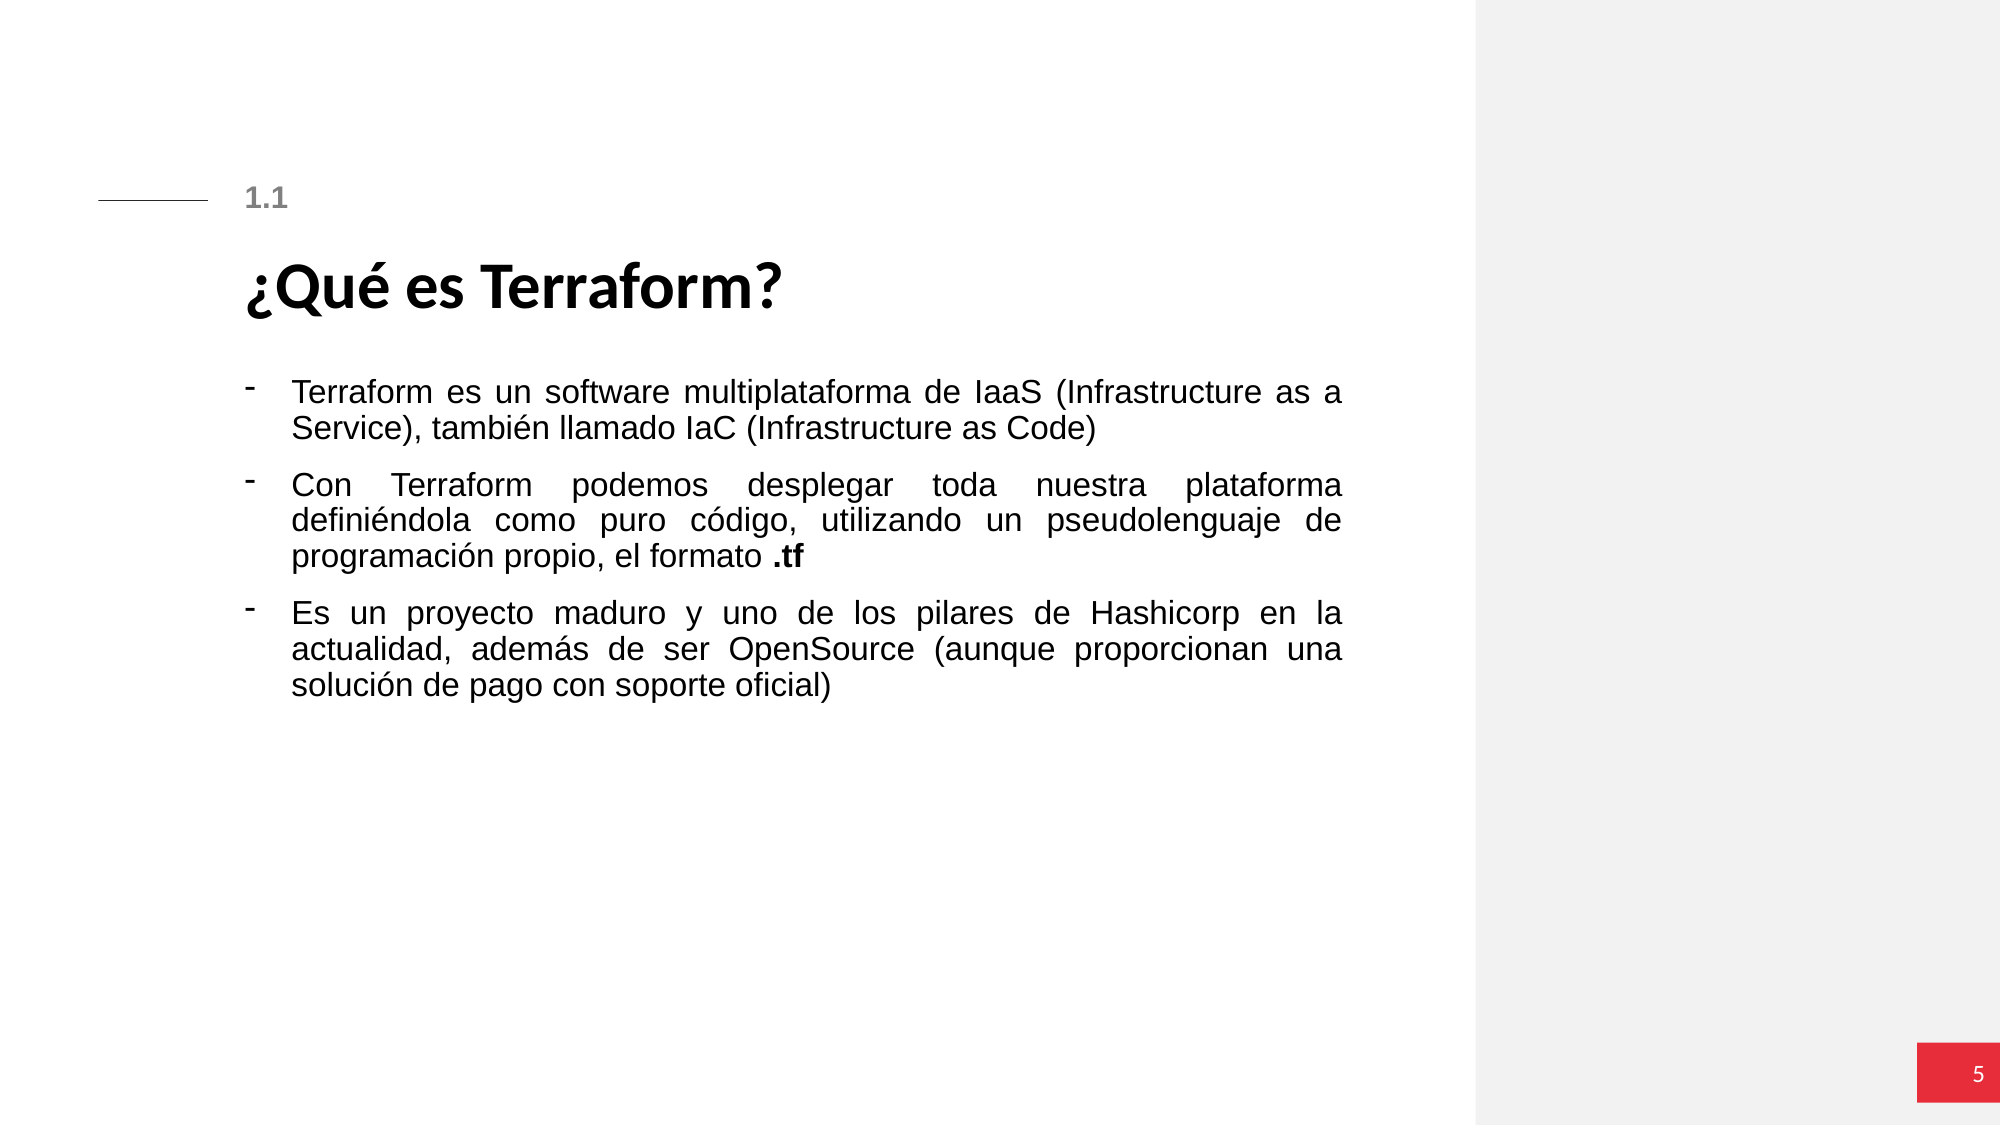

1.1
# ¿Qué es Terraform?
Terraform es un software multiplataforma de IaaS (Infrastructure as a Service), también llamado IaC (Infrastructure as Code)
Con Terraform podemos desplegar toda nuestra plataforma definiéndola como puro código, utilizando un pseudolenguaje de programación propio, el formato .tf
Es un proyecto maduro y uno de los pilares de Hashicorp en la actualidad, además de ser OpenSource (aunque proporcionan una solución de pago con soporte oficial)
5